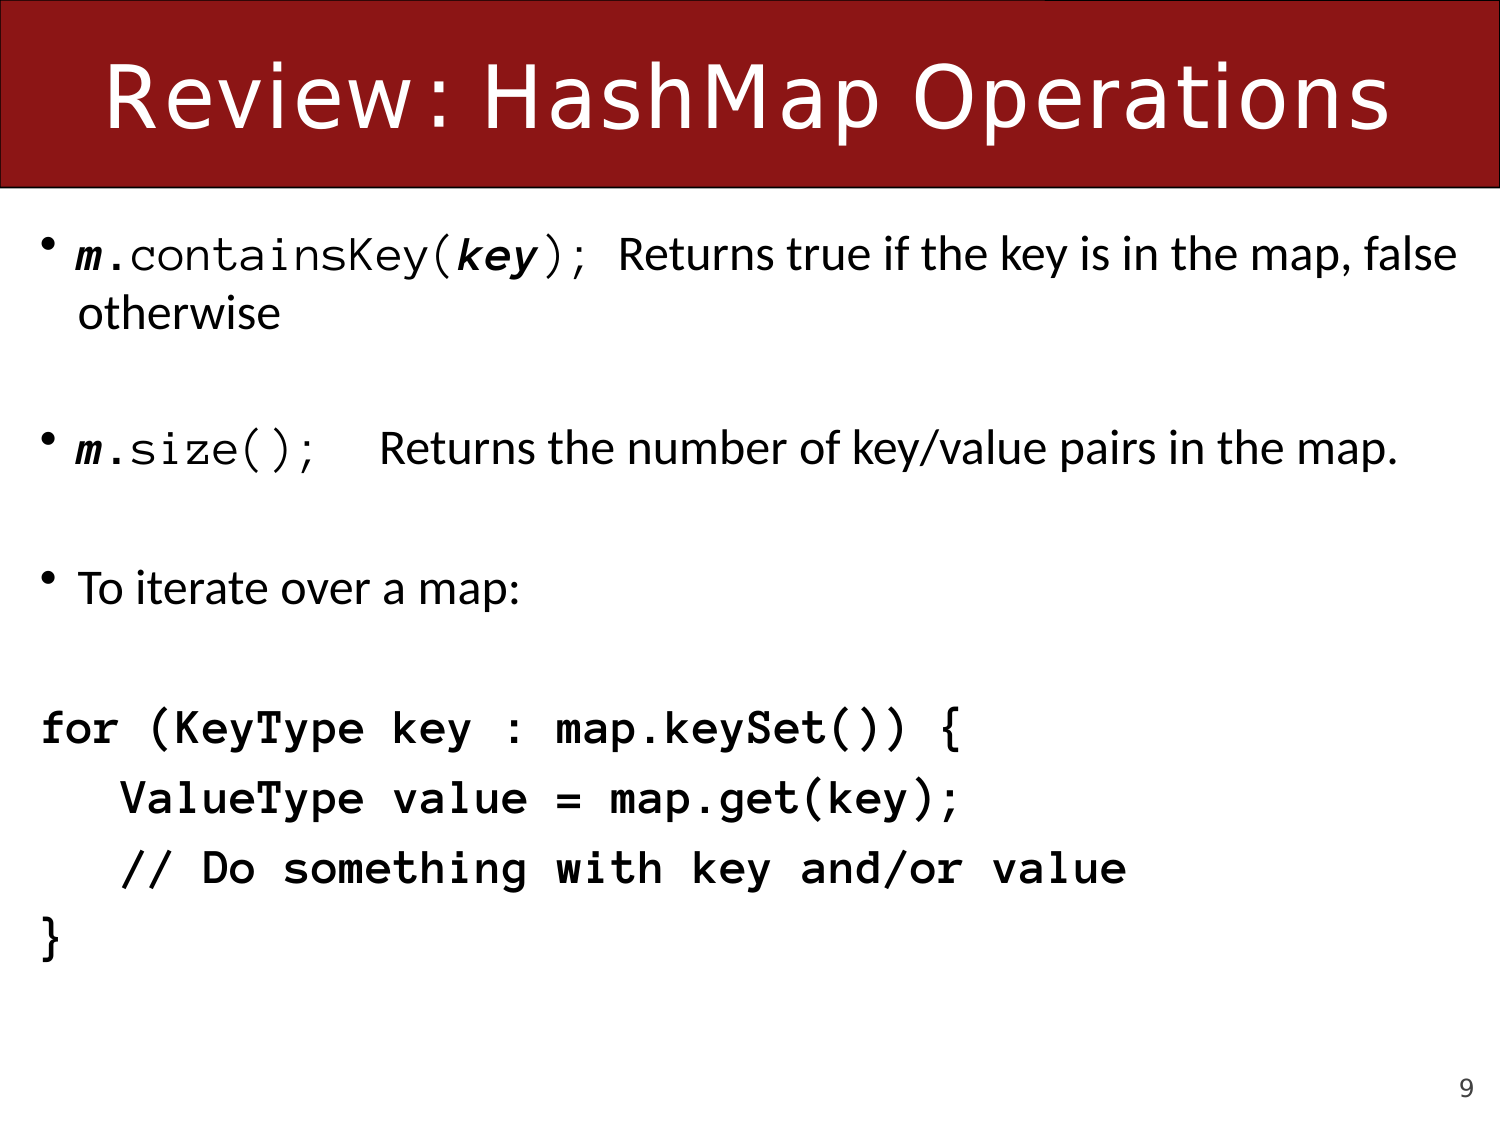

# Review: HashMap Operations
m.containsKey(key);  Returns true if the key is in the map, false otherwise

m.size();     Returns the number of key/value pairs in the map.

To iterate over a map:

for (KeyType key : map.keySet()) {
   ValueType value = map.get(key);
   // Do something with key and/or value
}